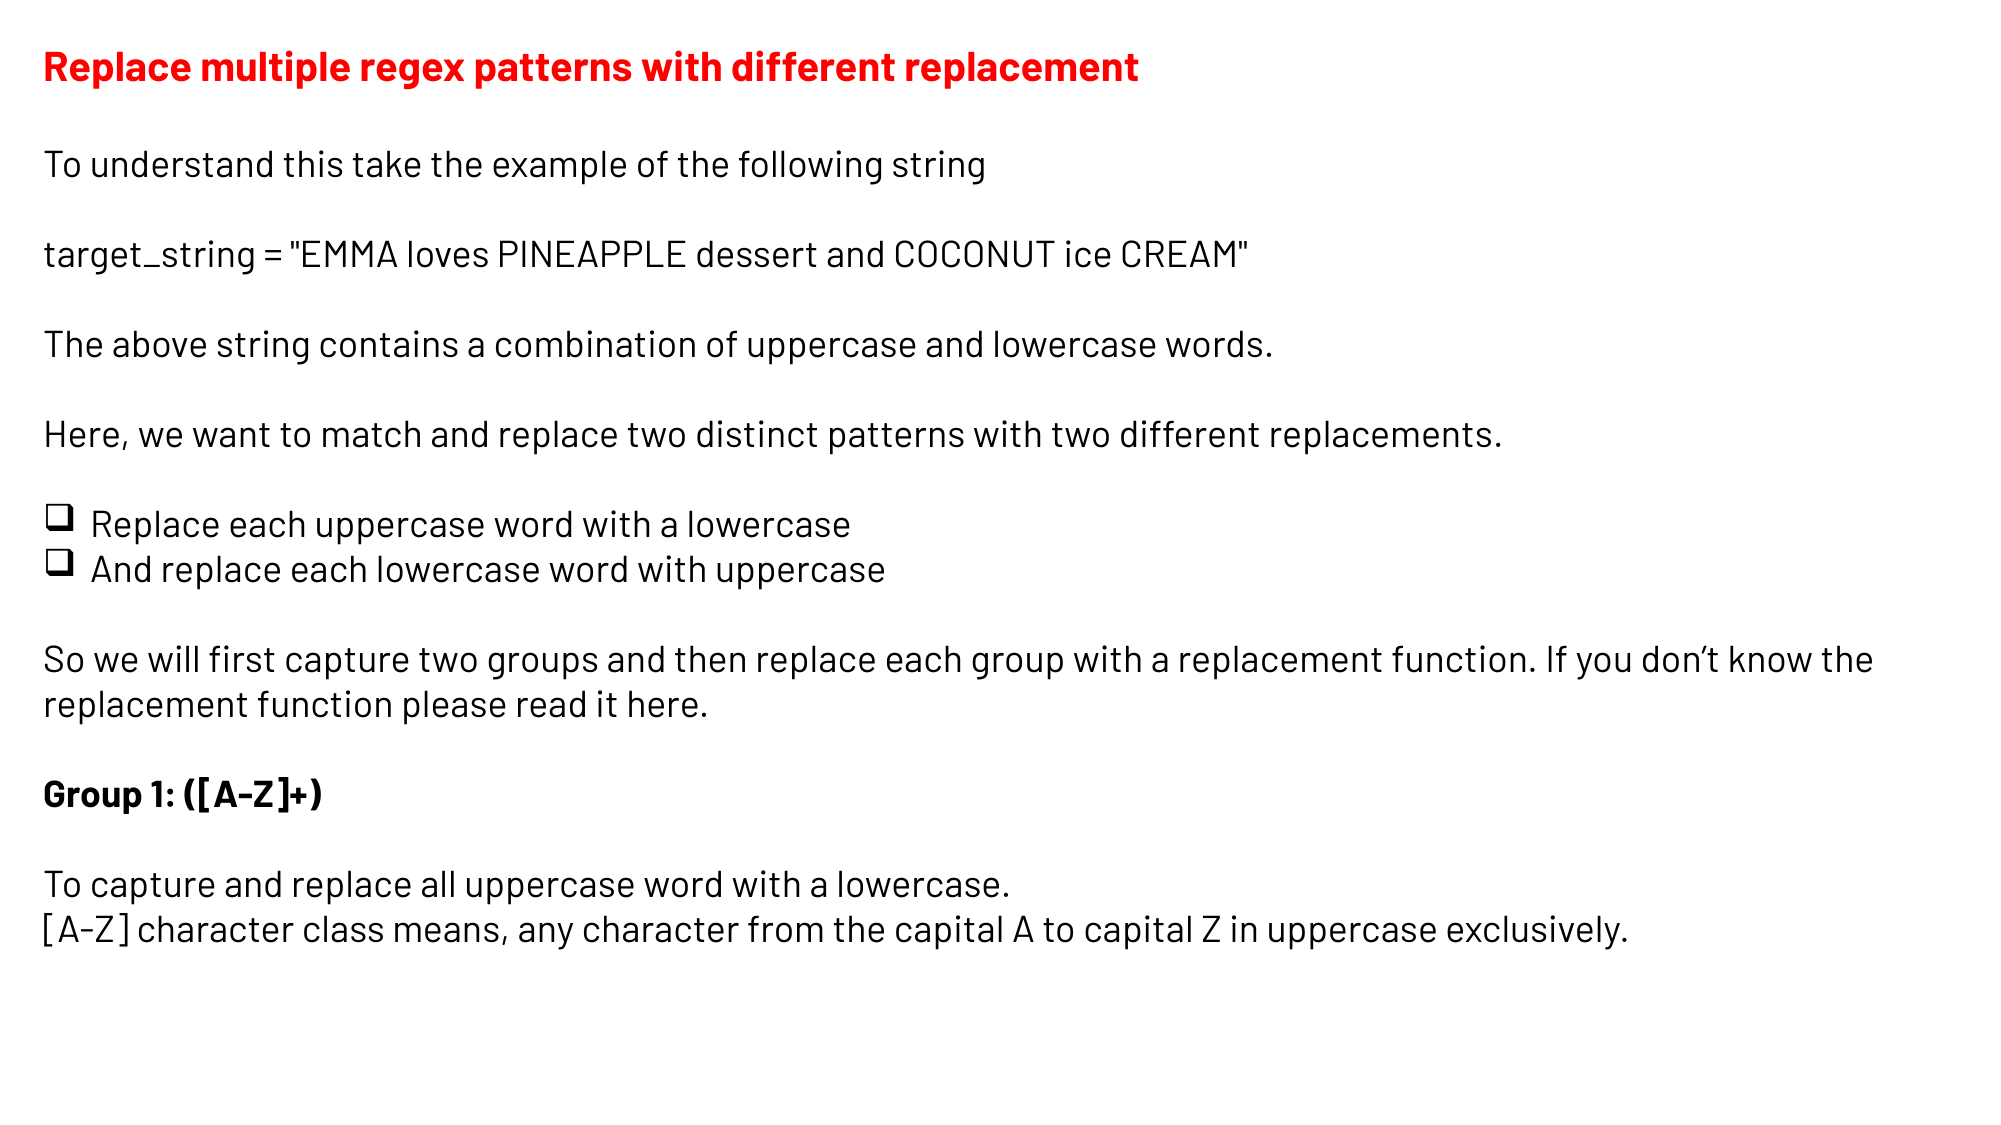

Replace multiple regex patterns with different replacement

To understand this take the example of the following string

target_string = "EMMA loves PINEAPPLE dessert and COCONUT ice CREAM"

The above string contains a combination of uppercase and lowercase words.

Here, we want to match and replace two distinct patterns with two different replacements.

Replace each uppercase word with a lowercase
And replace each lowercase word with uppercase

So we will first capture two groups and then replace each group with a replacement function. If you don’t know the replacement function please read it here.

Group 1: ([A-Z]+)

To capture and replace all uppercase word with a lowercase.
[A-Z] character class means, any character from the capital A to capital Z in uppercase exclusively.